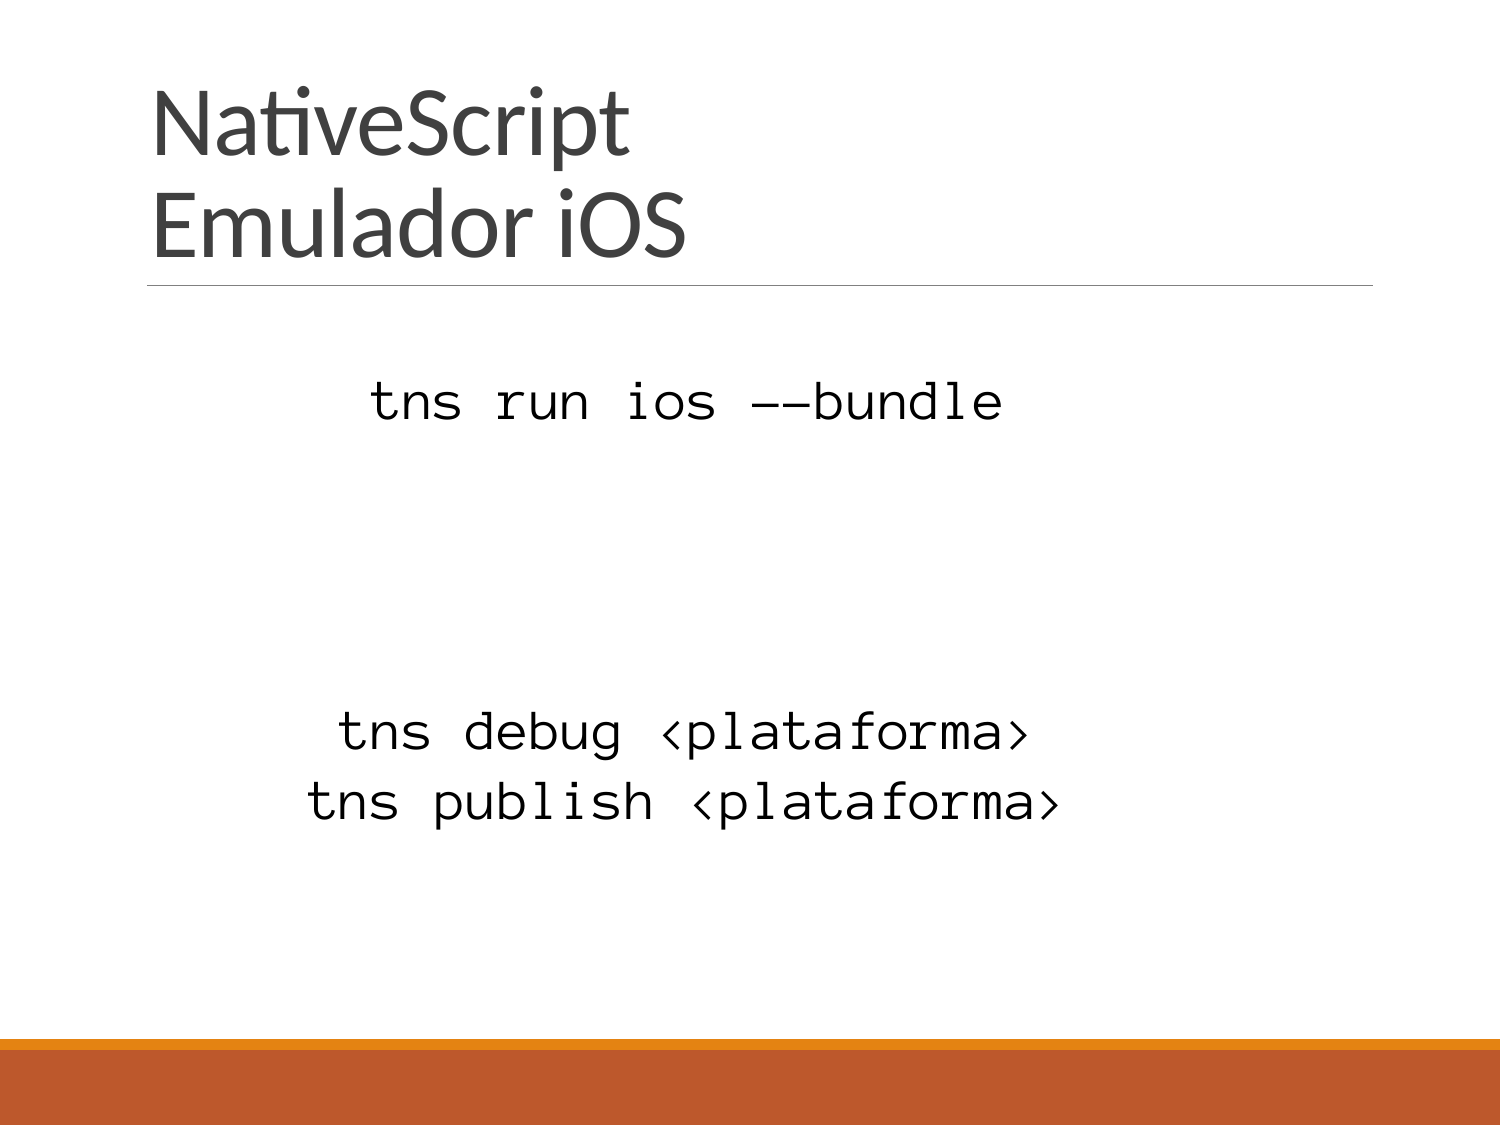

# NativeScript Emulador iOS
tns run ios --bundle
tns debug <plataforma>
tns publish <plataforma>